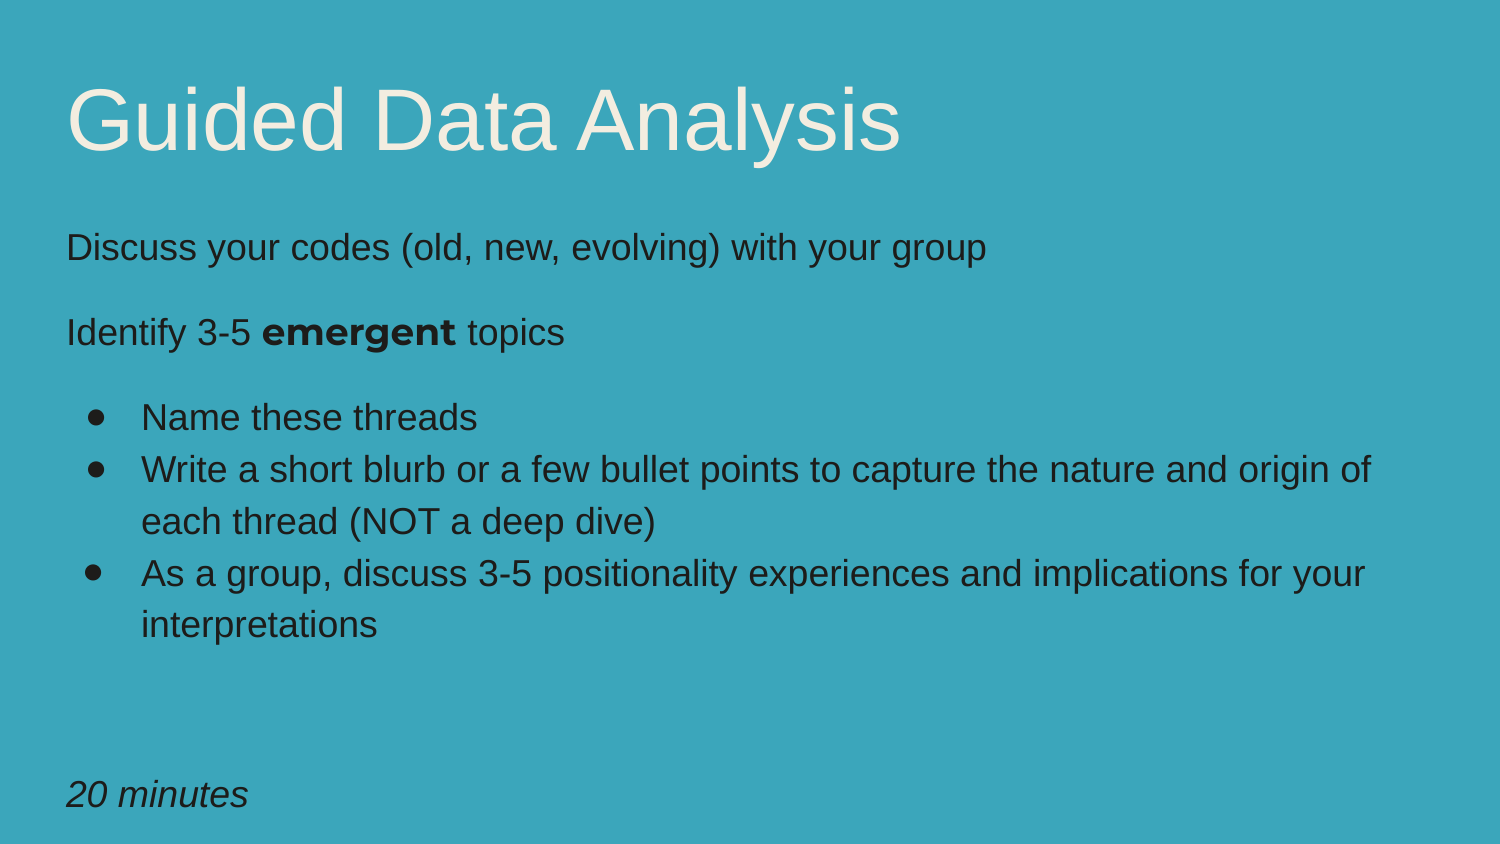

# Guided Data Analysis
Discuss your codes (old, new, evolving) with your group
Identify 3-5 emergent topics
Name these threads
Write a short blurb or a few bullet points to capture the nature and origin of each thread (NOT a deep dive)
As a group, discuss 3-5 positionality experiences and implications for your interpretations

20 minutes